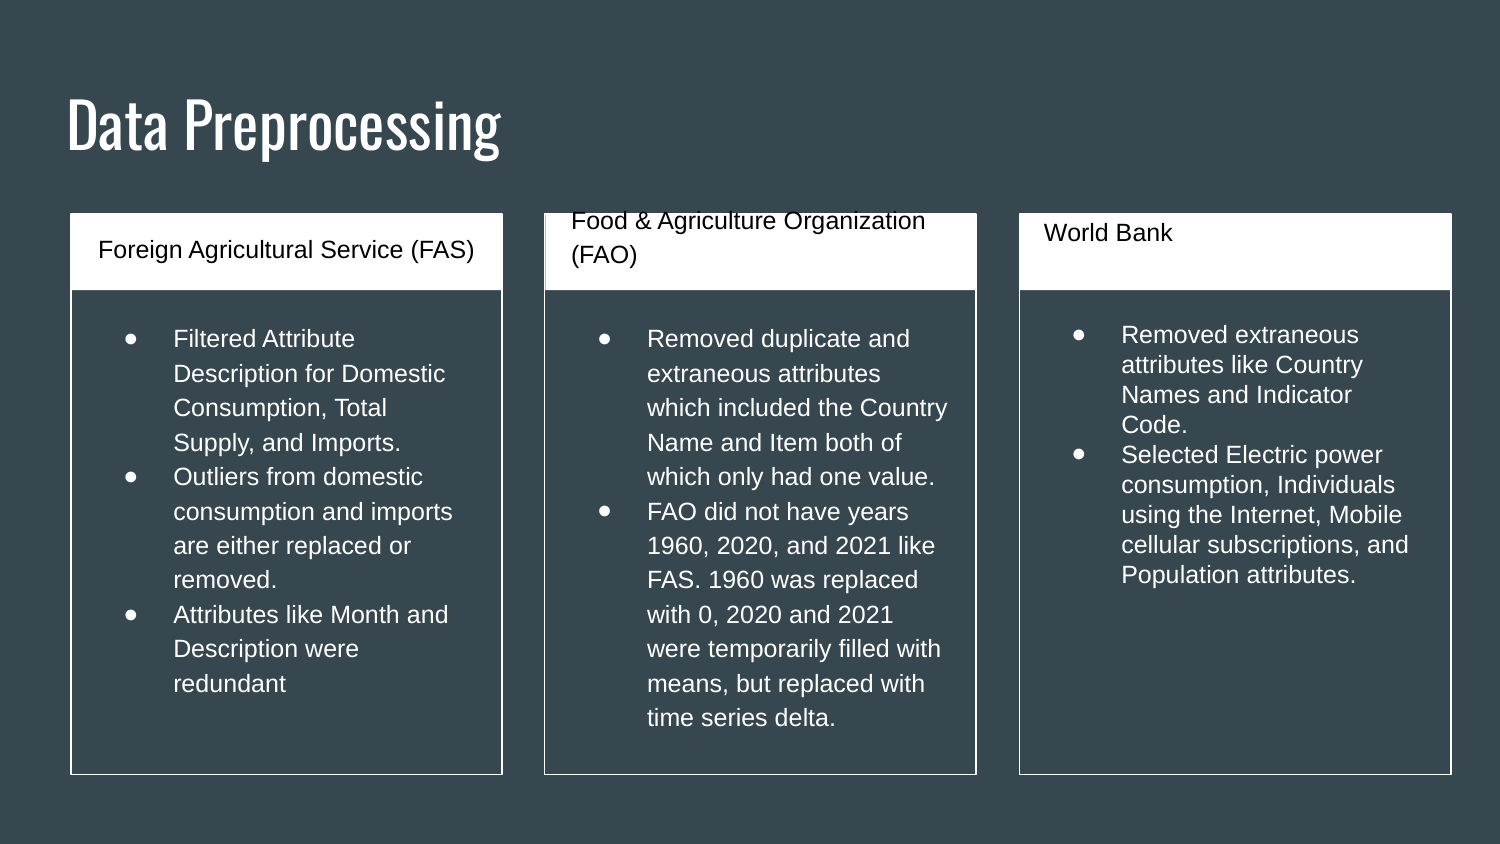

# Data Preprocessing
Food & Agriculture Organization (FAO)

World Bank

Foreign Agricultural Service (FAS)

Filtered Attribute Description for Domestic Consumption, Total Supply, and Imports.
Outliers from domestic consumption and imports are either replaced or removed.
Attributes like Month and Description were redundant
Removed duplicate and extraneous attributes which included the Country Name and Item both of which only had one value.
FAO did not have years 1960, 2020, and 2021 like FAS. 1960 was replaced with 0, 2020 and 2021 were temporarily filled with means, but replaced with time series delta.

Removed extraneous attributes like Country Names and Indicator Code.
Selected Electric power consumption, Individuals using the Internet, Mobile cellular subscriptions, and Population attributes.